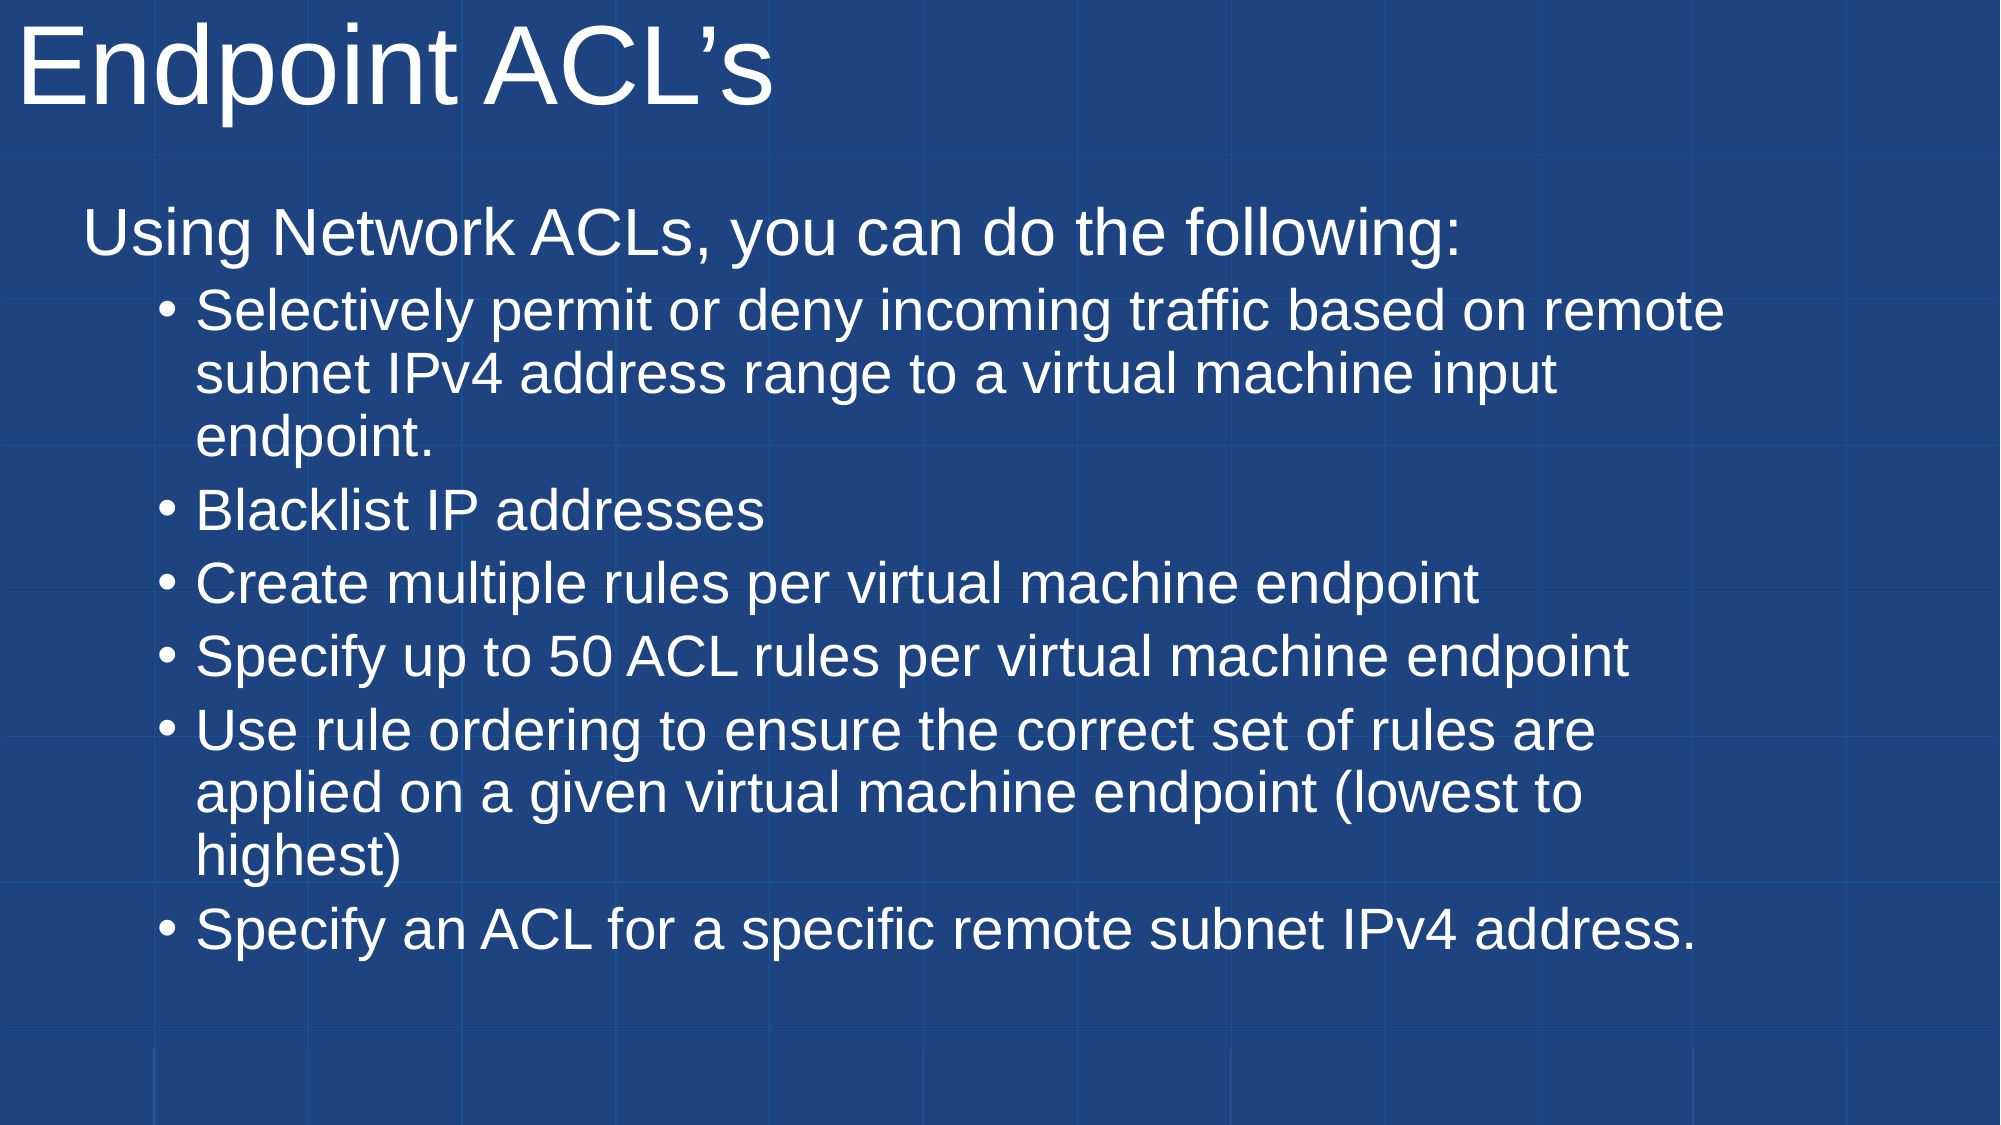

# Endpoint ACL’s
Using Network ACLs, you can do the following:
Selectively permit or deny incoming traffic based on remote subnet IPv4 address range to a virtual machine input endpoint.
Blacklist IP addresses
Create multiple rules per virtual machine endpoint
Specify up to 50 ACL rules per virtual machine endpoint
Use rule ordering to ensure the correct set of rules are applied on a given virtual machine endpoint (lowest to highest)
Specify an ACL for a specific remote subnet IPv4 address.